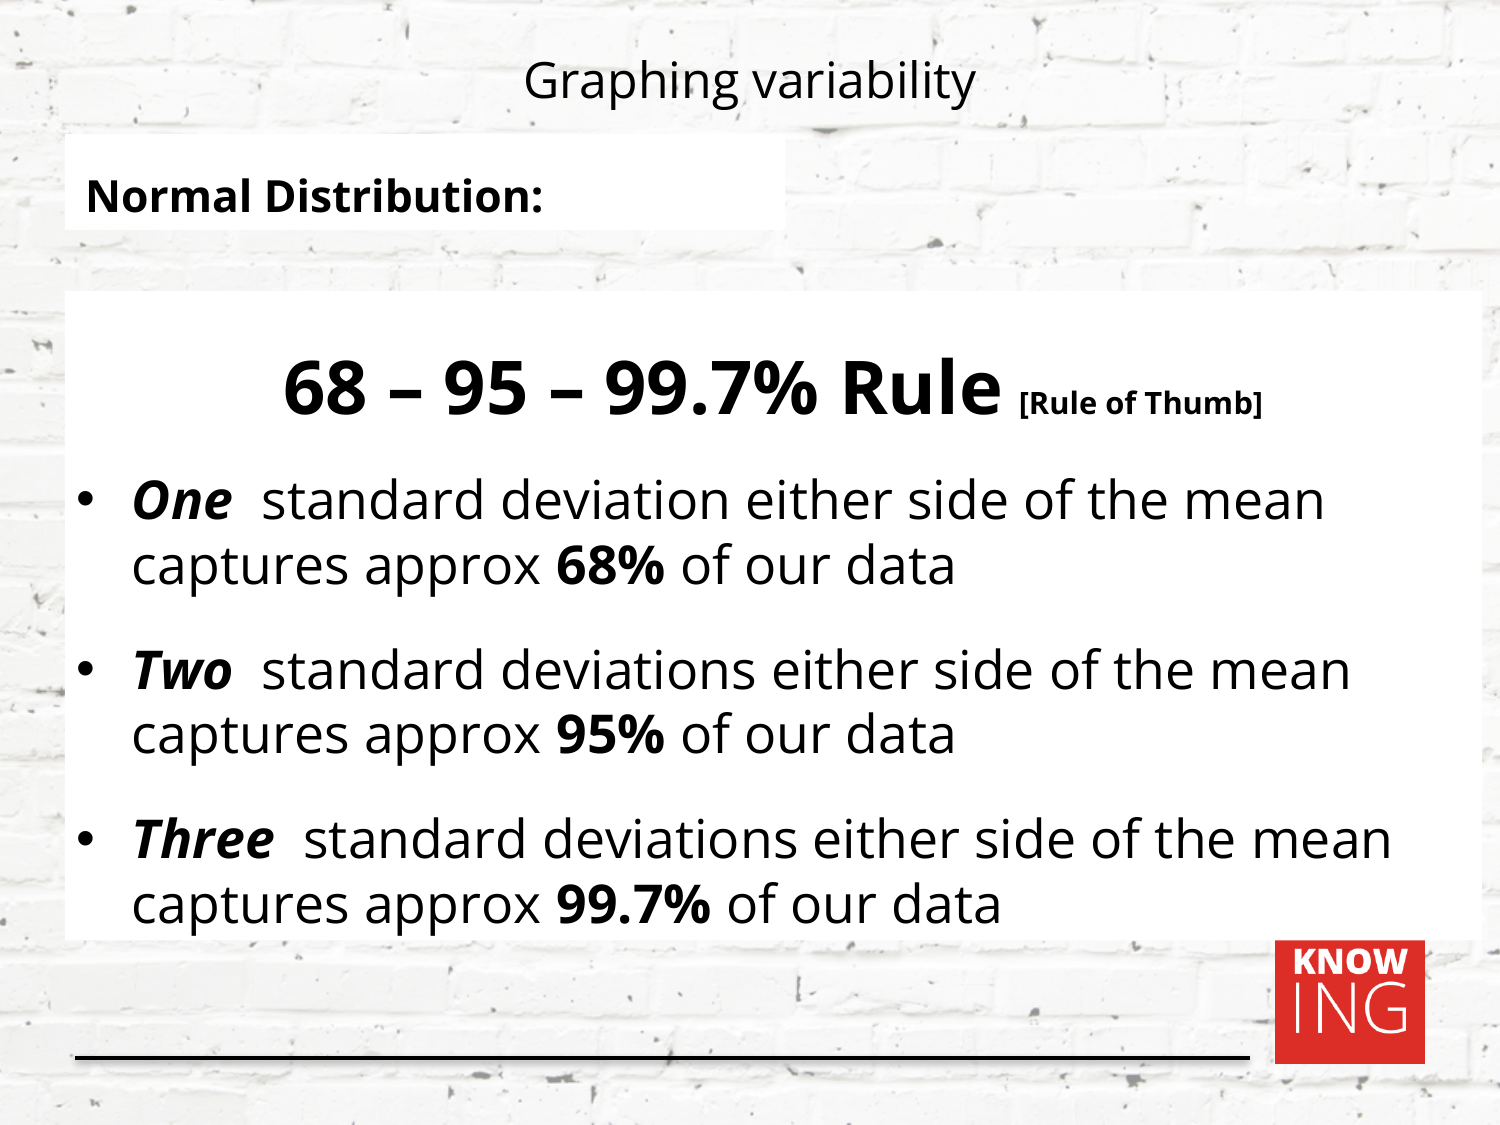

Graphing variability

Normal Distribution:

68 – 95 – 99.7% Rule [Rule of Thumb]

One  standard deviation either side of the mean captures approx 68% of our data

Two  standard deviations either side of the mean captures approx 95% of our data

Three  standard deviations either side of the mean captures approx 99.7% of our data